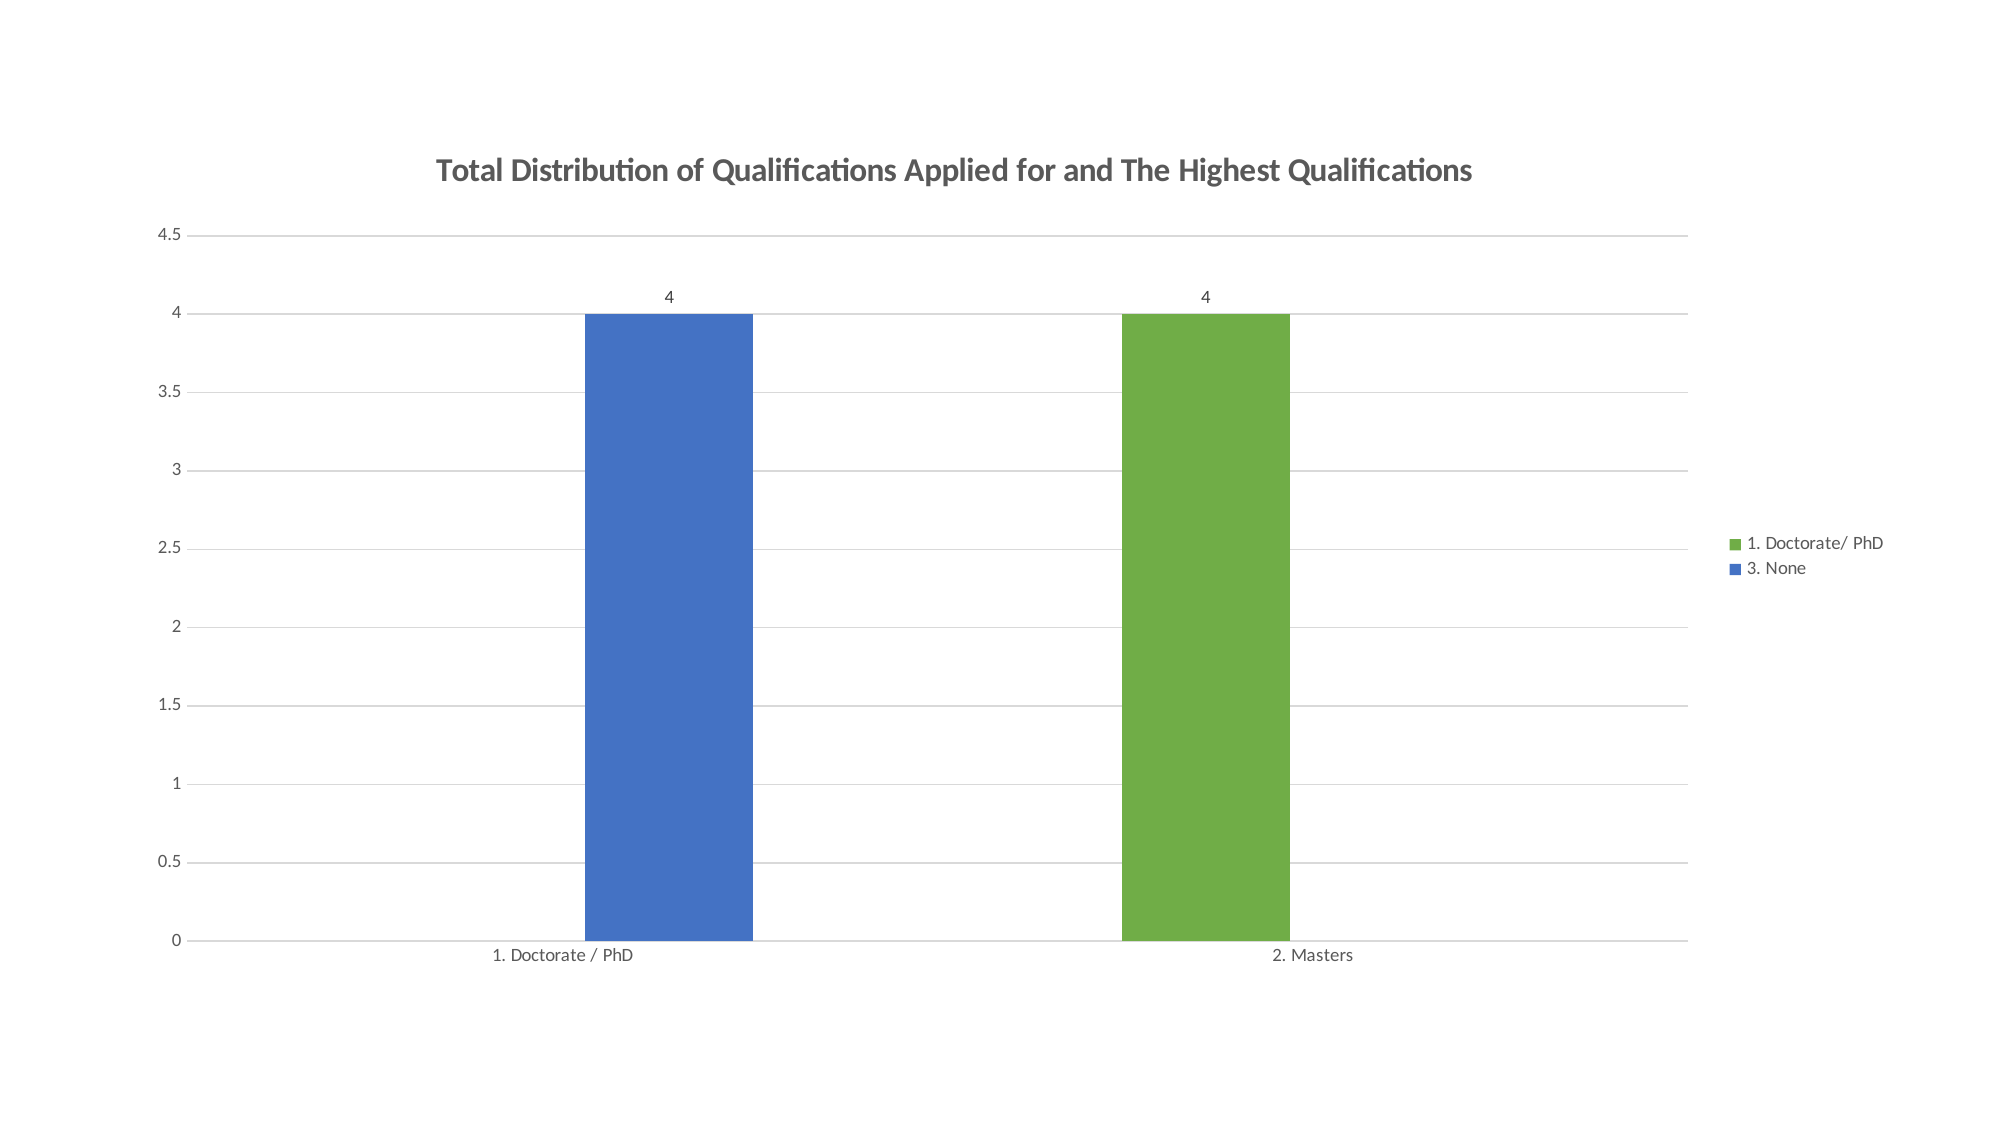

### Chart: Total Distribution of Qualifications Applied for and The Highest Qualifications

| Category | 1. Doctorate/ PhD | 3. None |
|---|---|---|
| 1. Doctorate / PhD | None | 4.0 |
| 2. Masters | 4.0 | None |